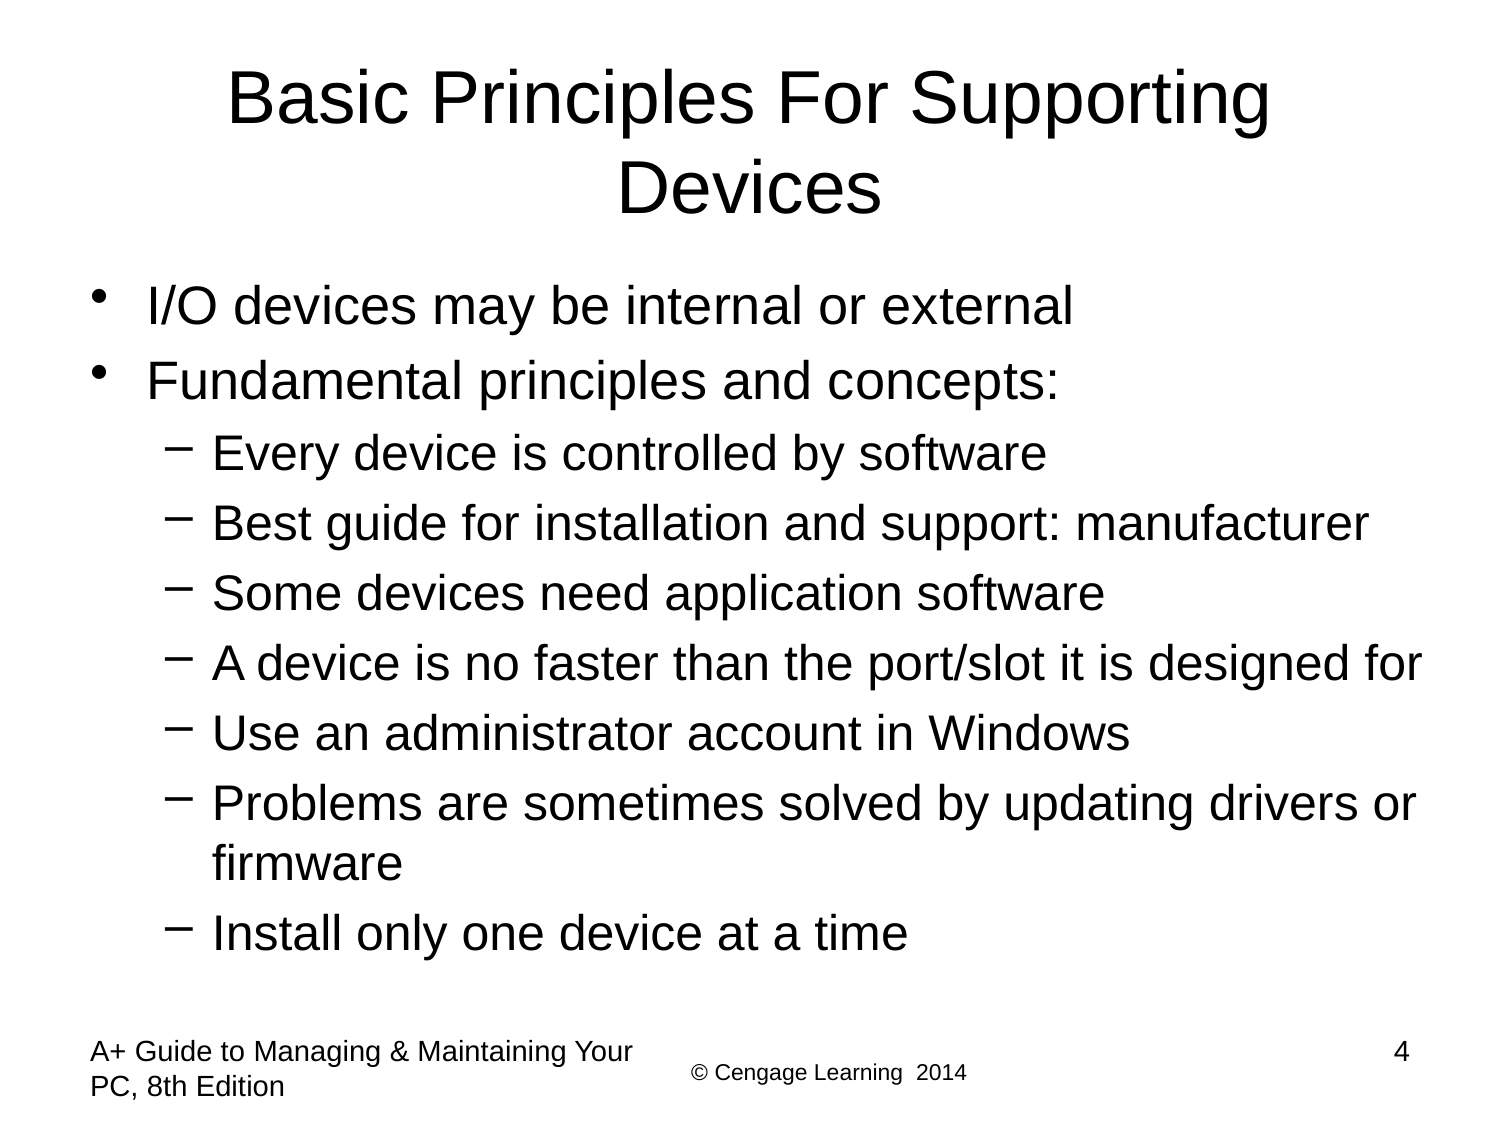

# Basic Principles For Supporting Devices
I/O devices may be internal or external
Fundamental principles and concepts:
Every device is controlled by software
Best guide for installation and support: manufacturer
Some devices need application software
A device is no faster than the port/slot it is designed for
Use an administrator account in Windows
Problems are sometimes solved by updating drivers or firmware
Install only one device at a time
A+ Guide to Managing & Maintaining Your PC, 8th Edition
4